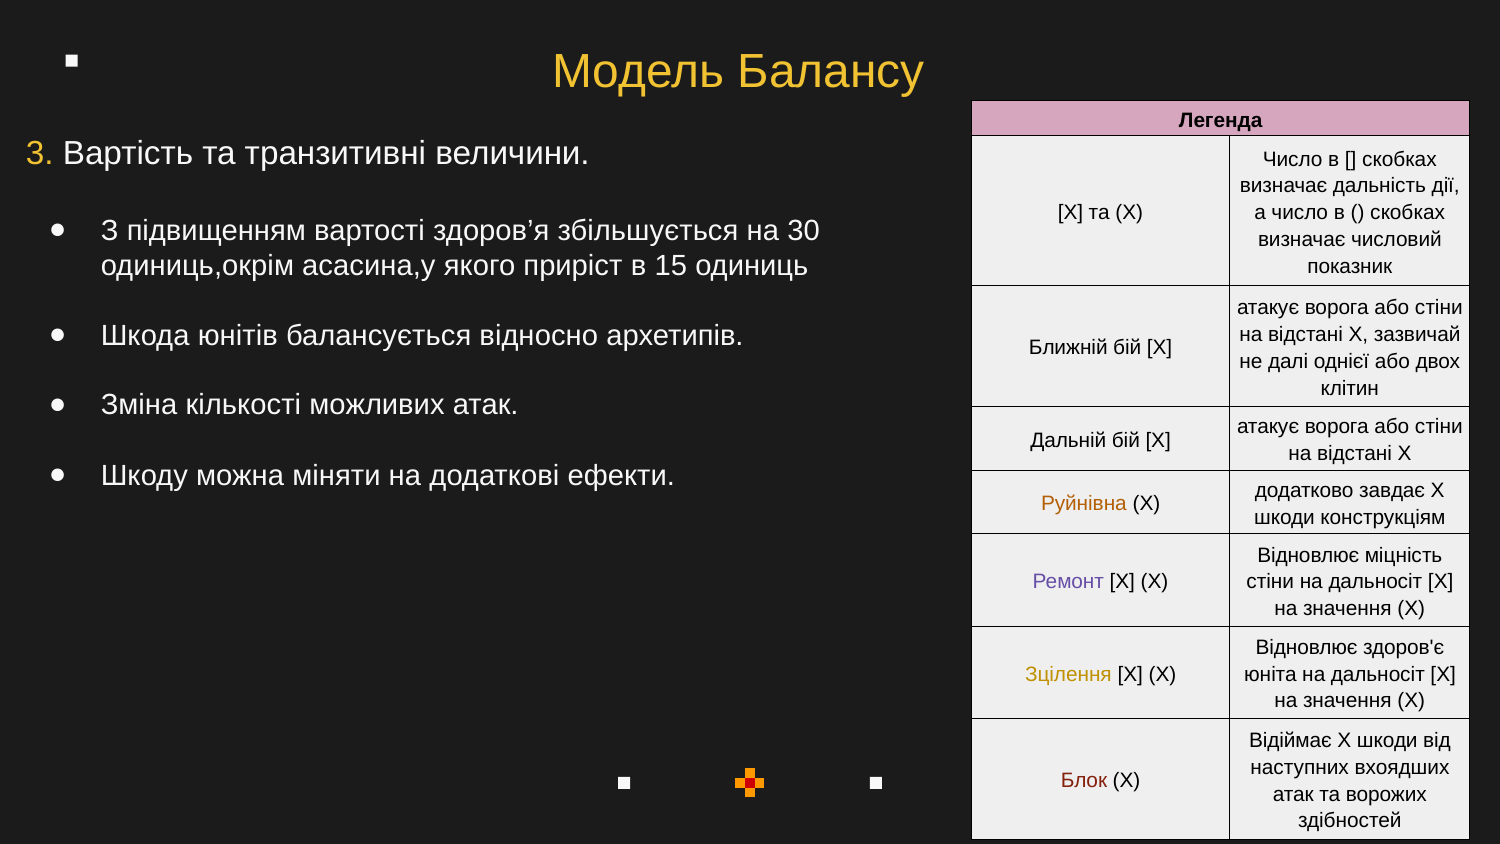

# Модель Балансу
| Легенда |  |
| --- | --- |
| [X] та (Х) | Число в [] скобках визначає дальність дії, а число в () скобках визначає числовий показник |
| Ближній бій [X] | атакує ворога або стіни на відстані Х, зазвичай не далі однієї або двох клітин |
| Дальній бій [X] | атакує ворога або стіни на відстані Х |
| Руйнівна (X) | додатково завдає Х шкоди конструкціям |
| Ремонт [X] (Х) | Відновлює міцність стіни на дальносіт [X] на значення (Х) |
| Зцілення [X] (Х) | Відновлює здоров'є юніта на дальносіт [X] на значення (Х) |
| Блок (X) | Відіймає Х шкоди від наступних вхоядших атак та ворожих здібностей |
3. Вартість та транзитивні величини.

З підвищенням вартості здоров’я збільшується на 30 одиниць,окрім асасина,у якого приріст в 15 одиниць

Шкода юнітів балансується відносно архетипів.

Зміна кількості можливих атак.

Шкоду можна міняти на додаткові ефекти.